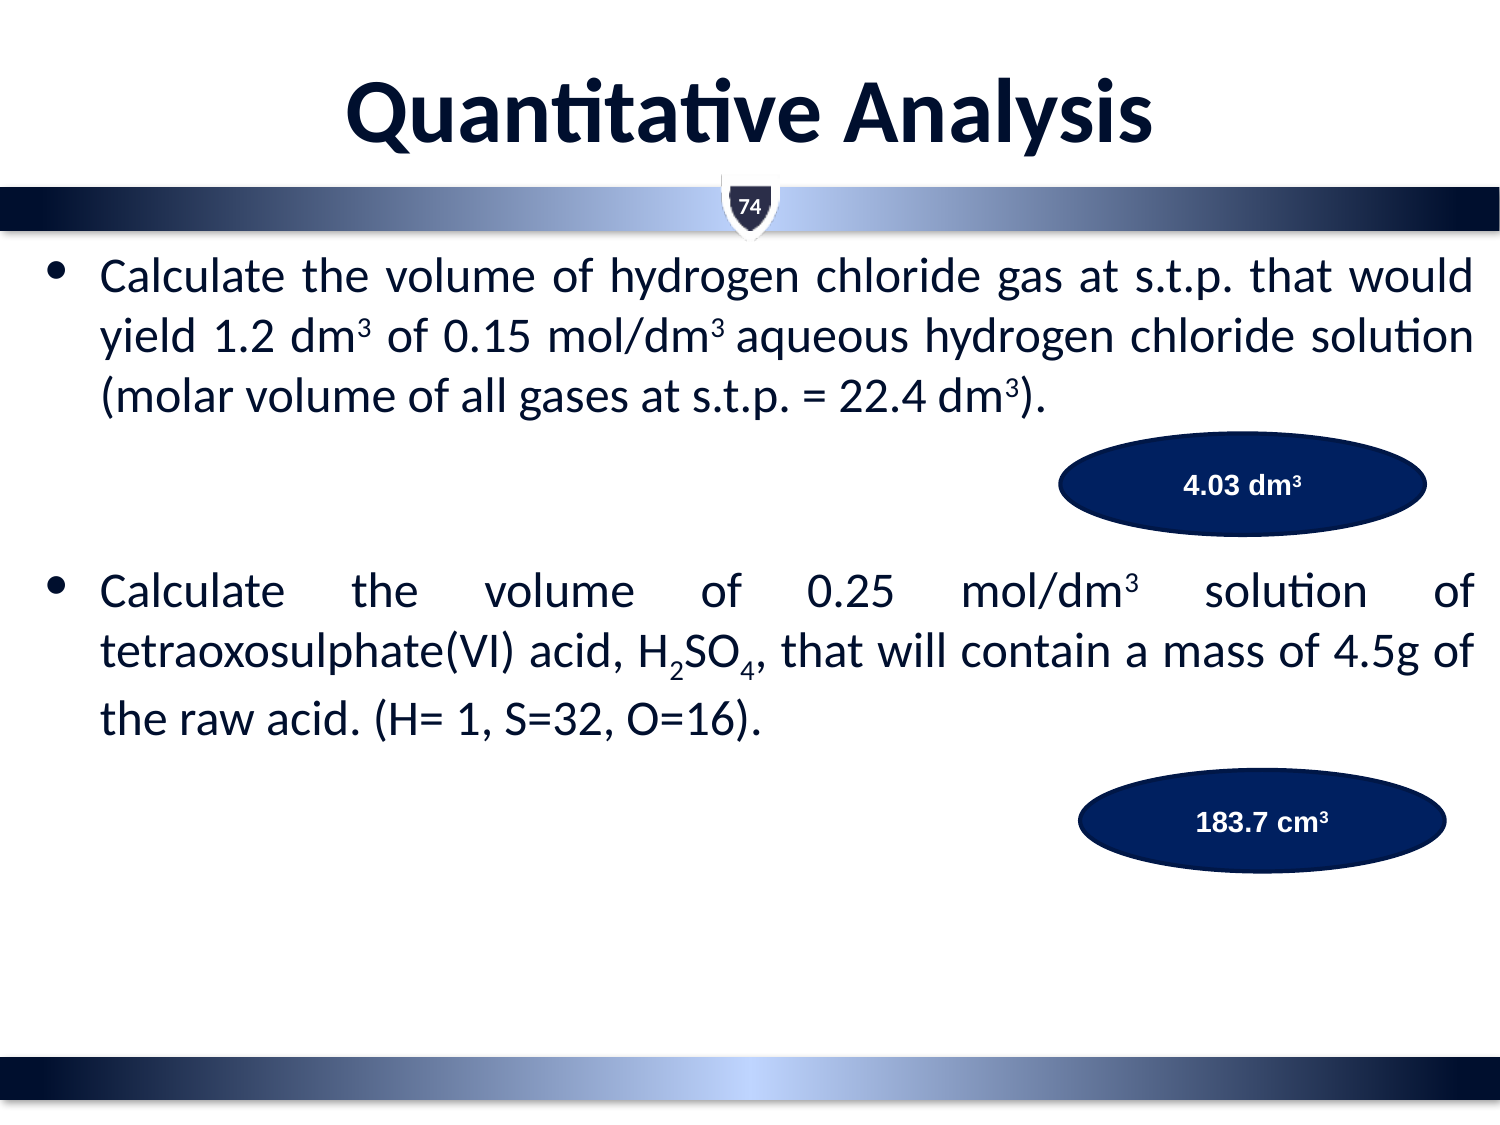

# Quantitative Analysis
74
Calculate the volume of hydrogen chloride gas at s.t.p. that would yield 1.2 dm3 of 0.15 mol/dm3 aqueous hydrogen chloride solution (molar volume of all gases at s.t.p. = 22.4 dm3).

Calculate the volume of 0.25 mol/dm3 solution of tetraoxosulphate(VI) acid, H2SO4, that will contain a mass of 4.5g of the raw acid. (H= 1, S=32, O=16).
4.03 dm3
183.7 cm3